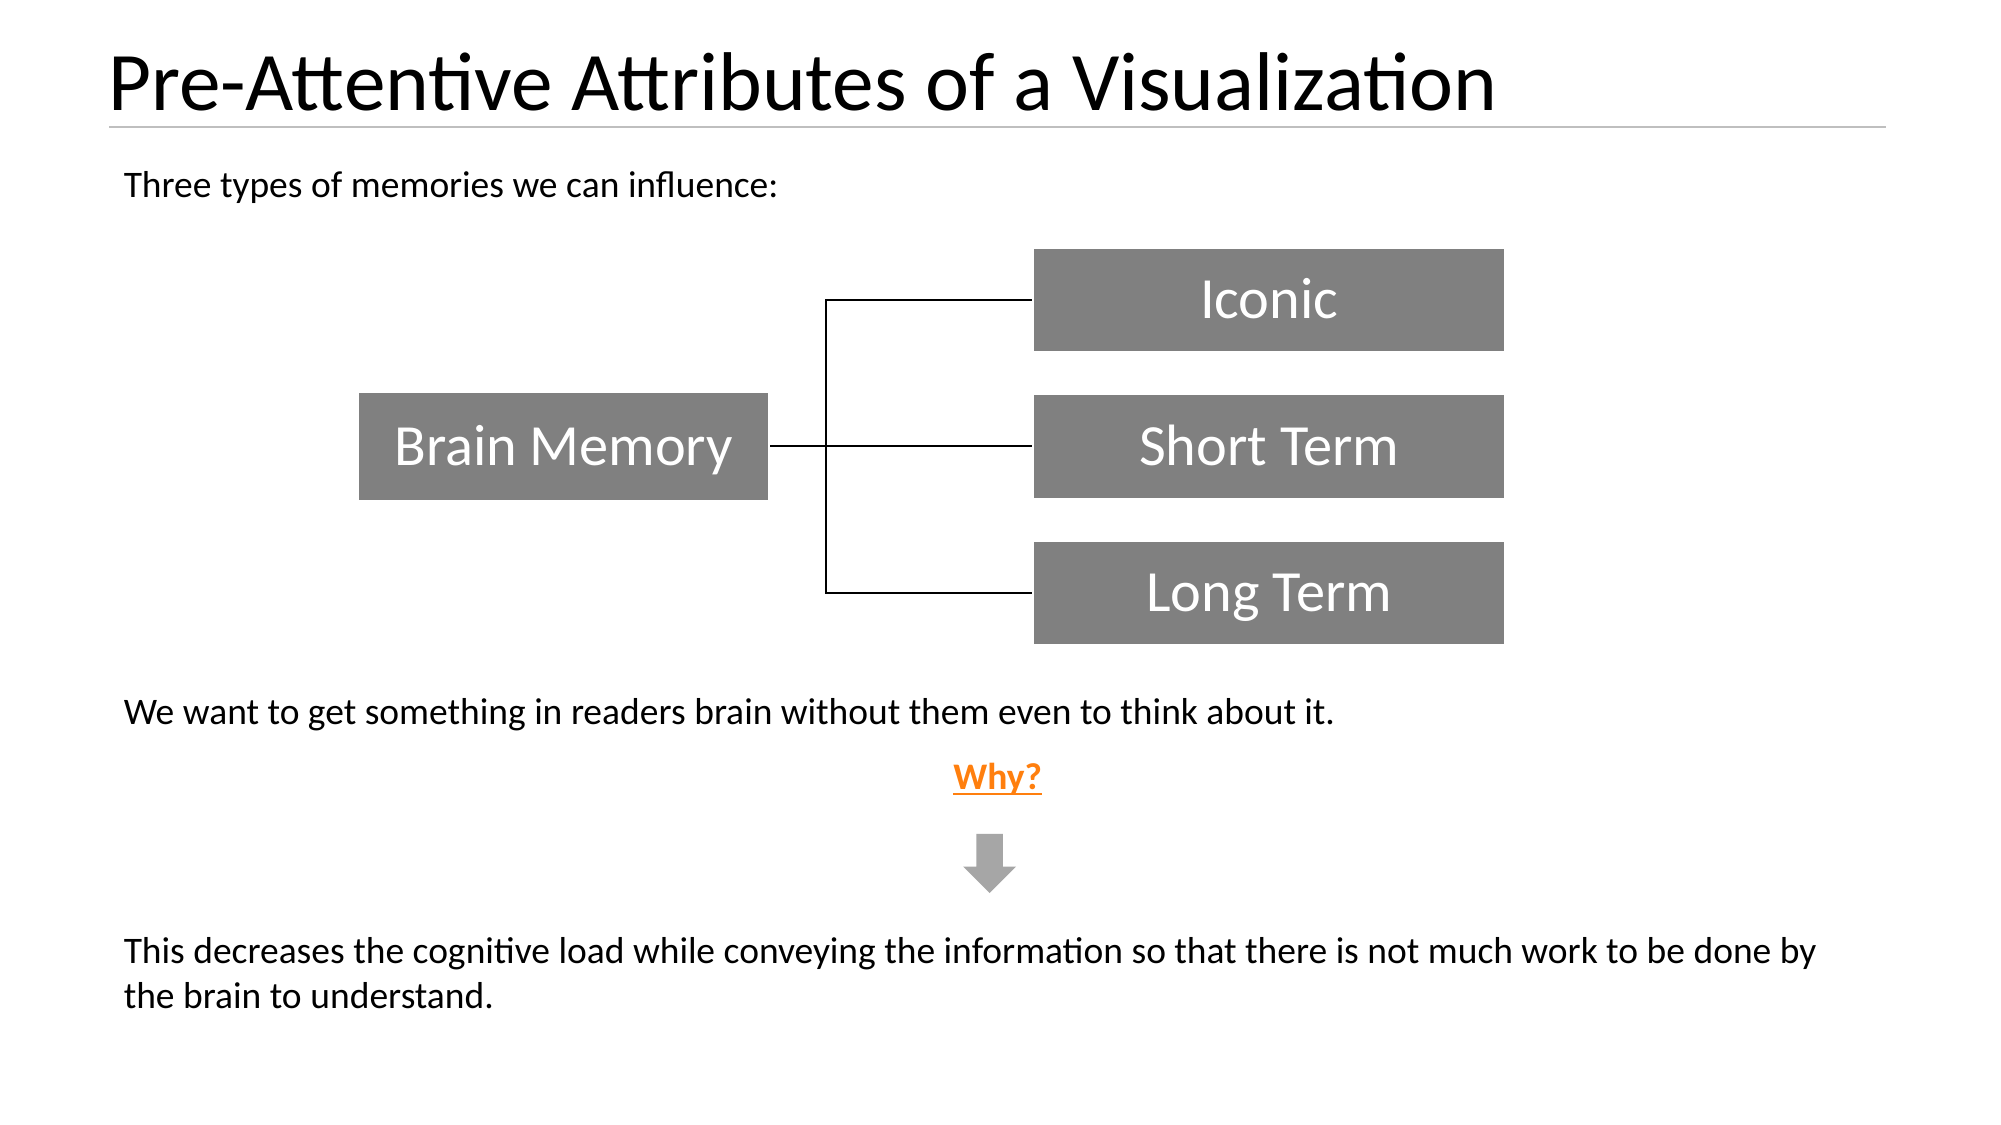

Brain Memory
Iconic
Short Term
Long Term
# Pre-Attentive Attributes of a Visualization
Three types of memories we can influence:

We want to get something in readers brain without them even to think about it.
Why?

This decreases the cognitive load while conveying the information so that there is not much work to be done by the brain to understand.